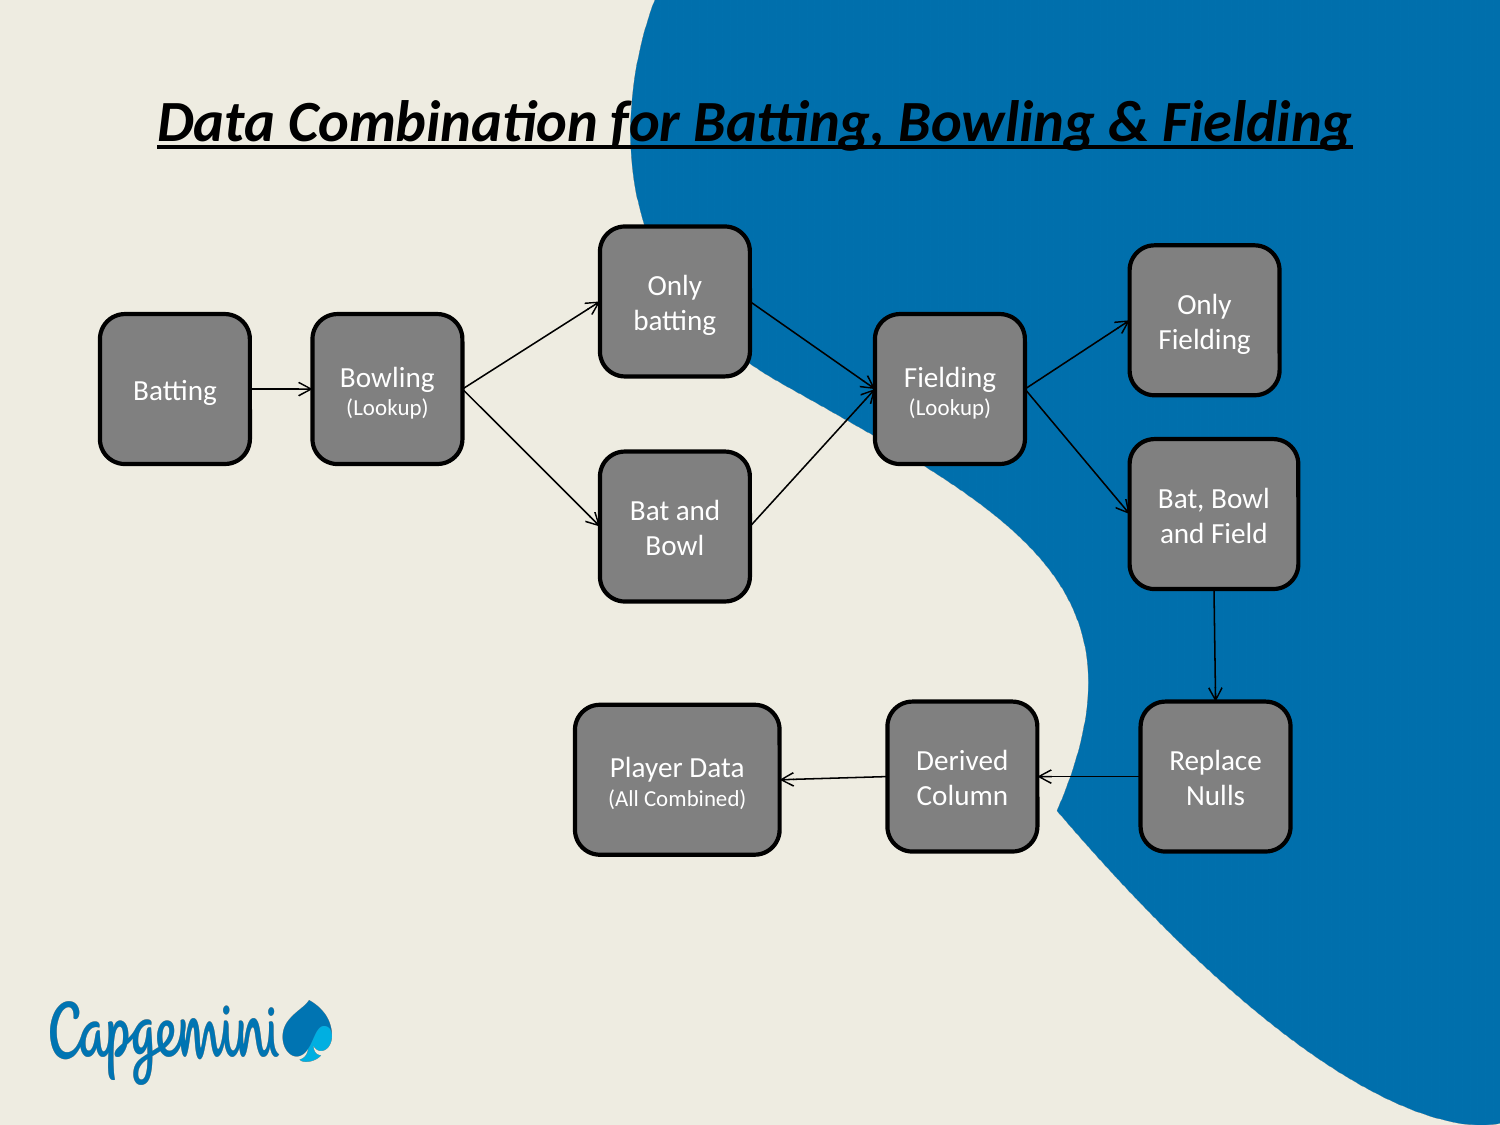

Data Combination for Batting, Bowling & Fielding
Only batting
Only Fielding
Batting
Bowling
(Lookup)
Fielding
(Lookup)
Bat, Bowl and Field
Bat and Bowl
Derived Column
Replace Nulls
Player Data
(All Combined)